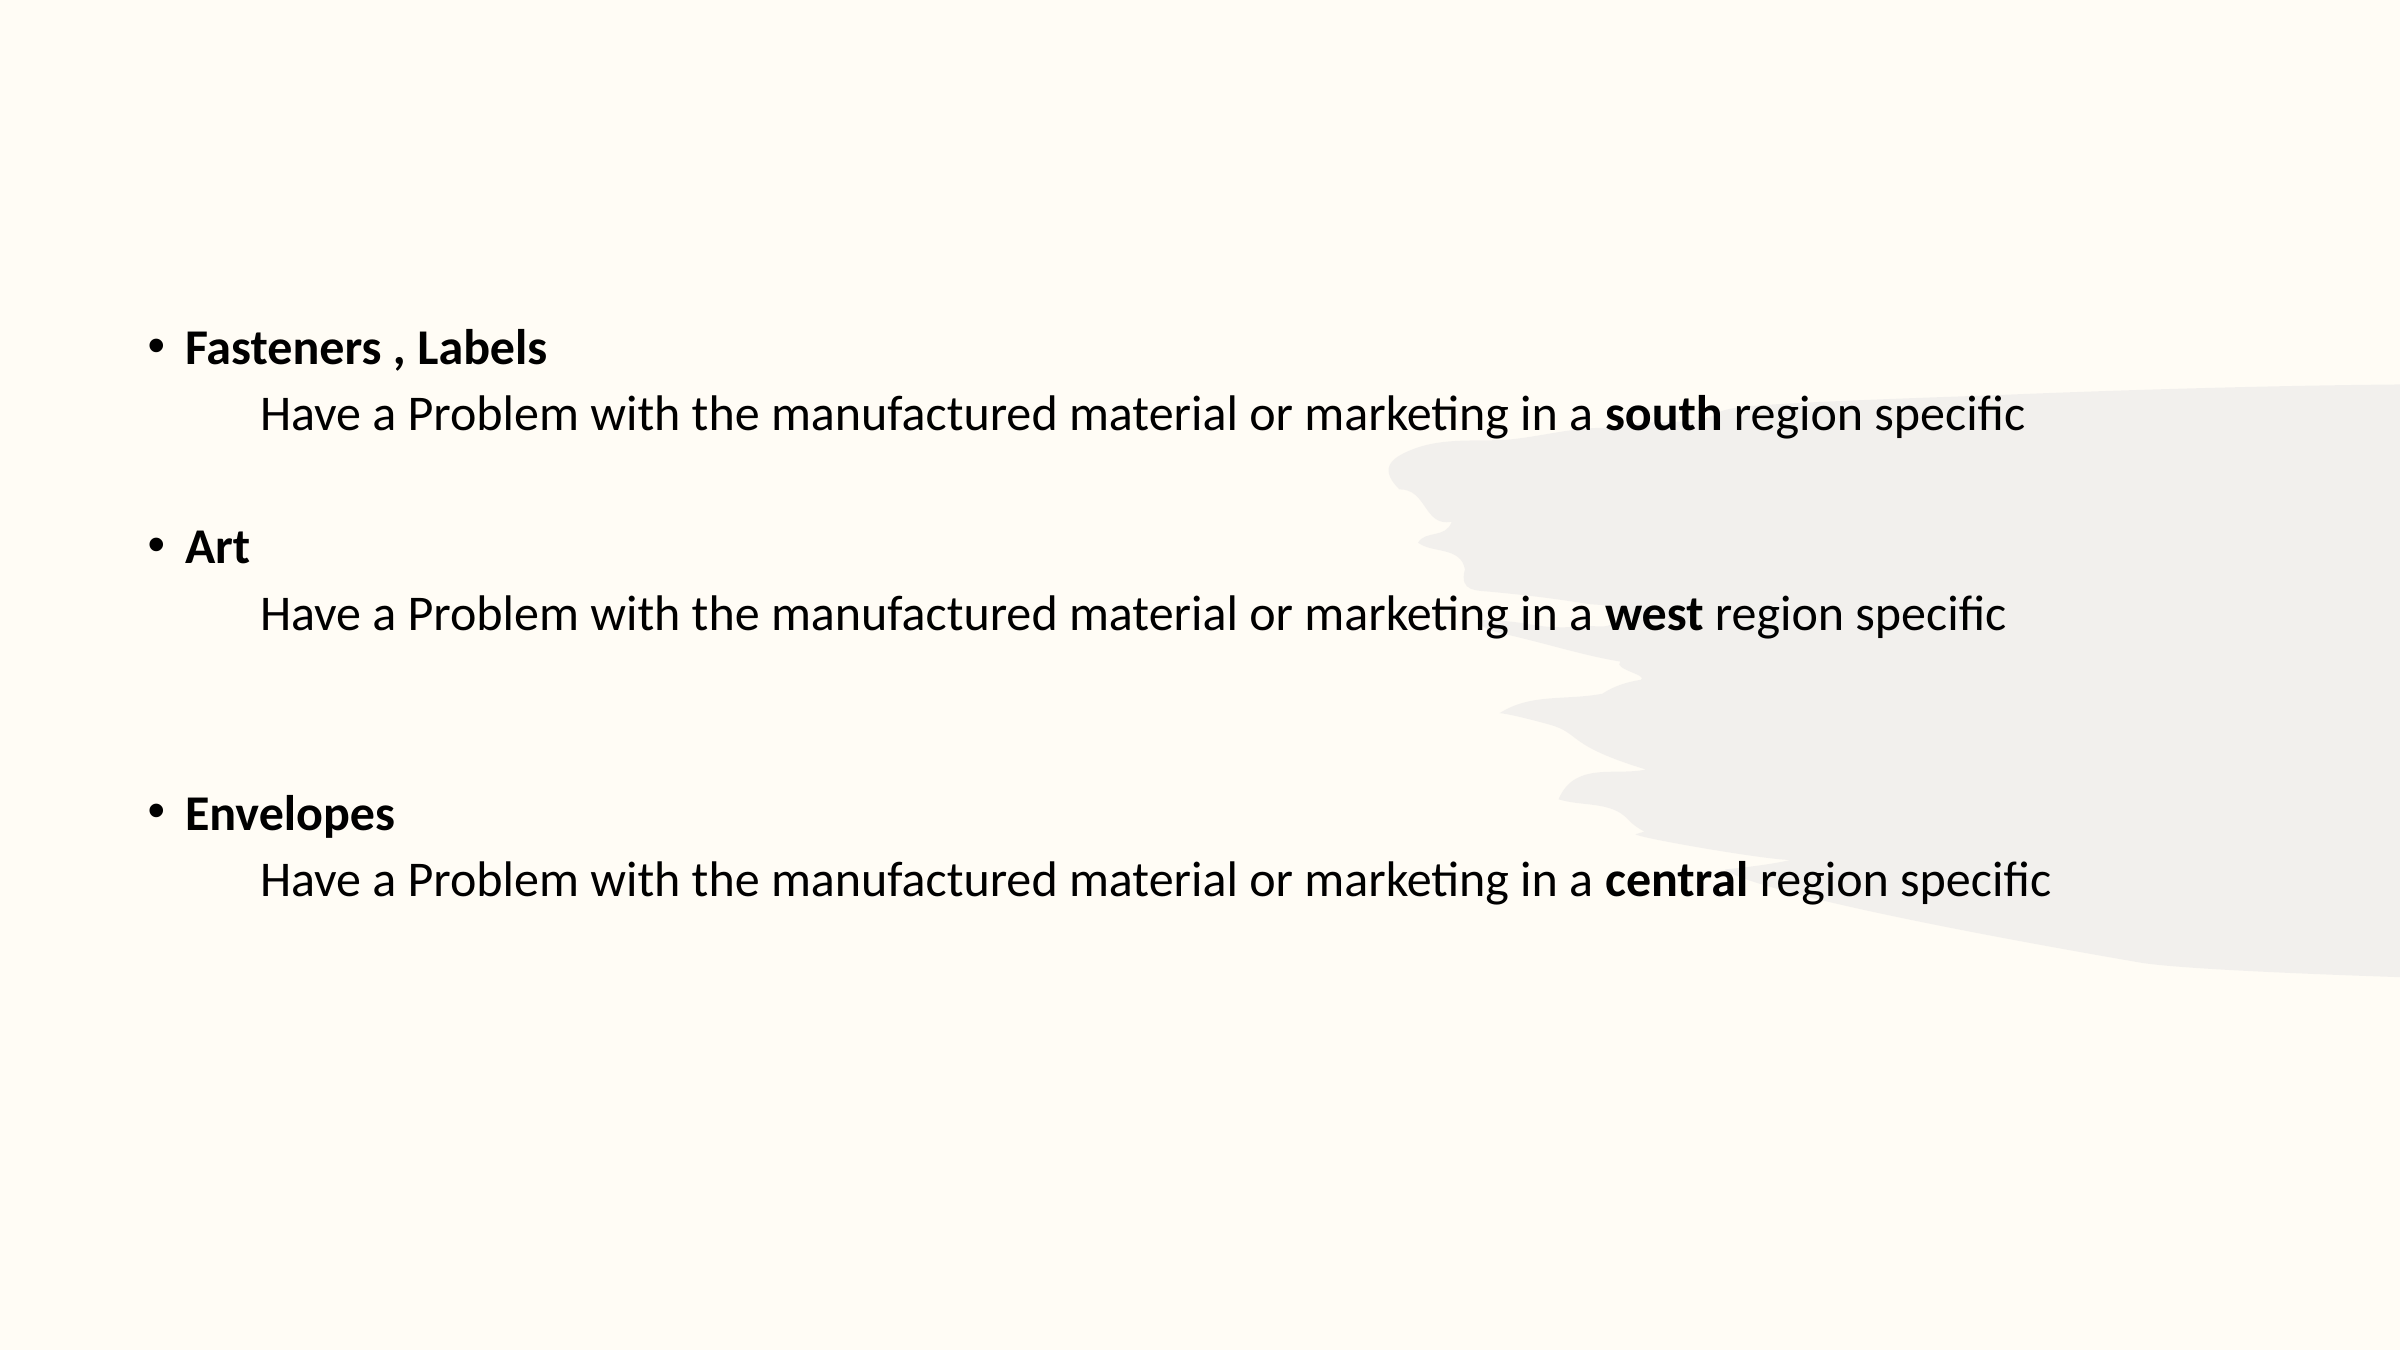

Fasteners , Labels
	Have a Problem with the manufactured material or marketing in a south region specific

Art
	Have a Problem with the manufactured material or marketing in a west region specific

Envelopes
	Have a Problem with the manufactured material or marketing in a central region specific